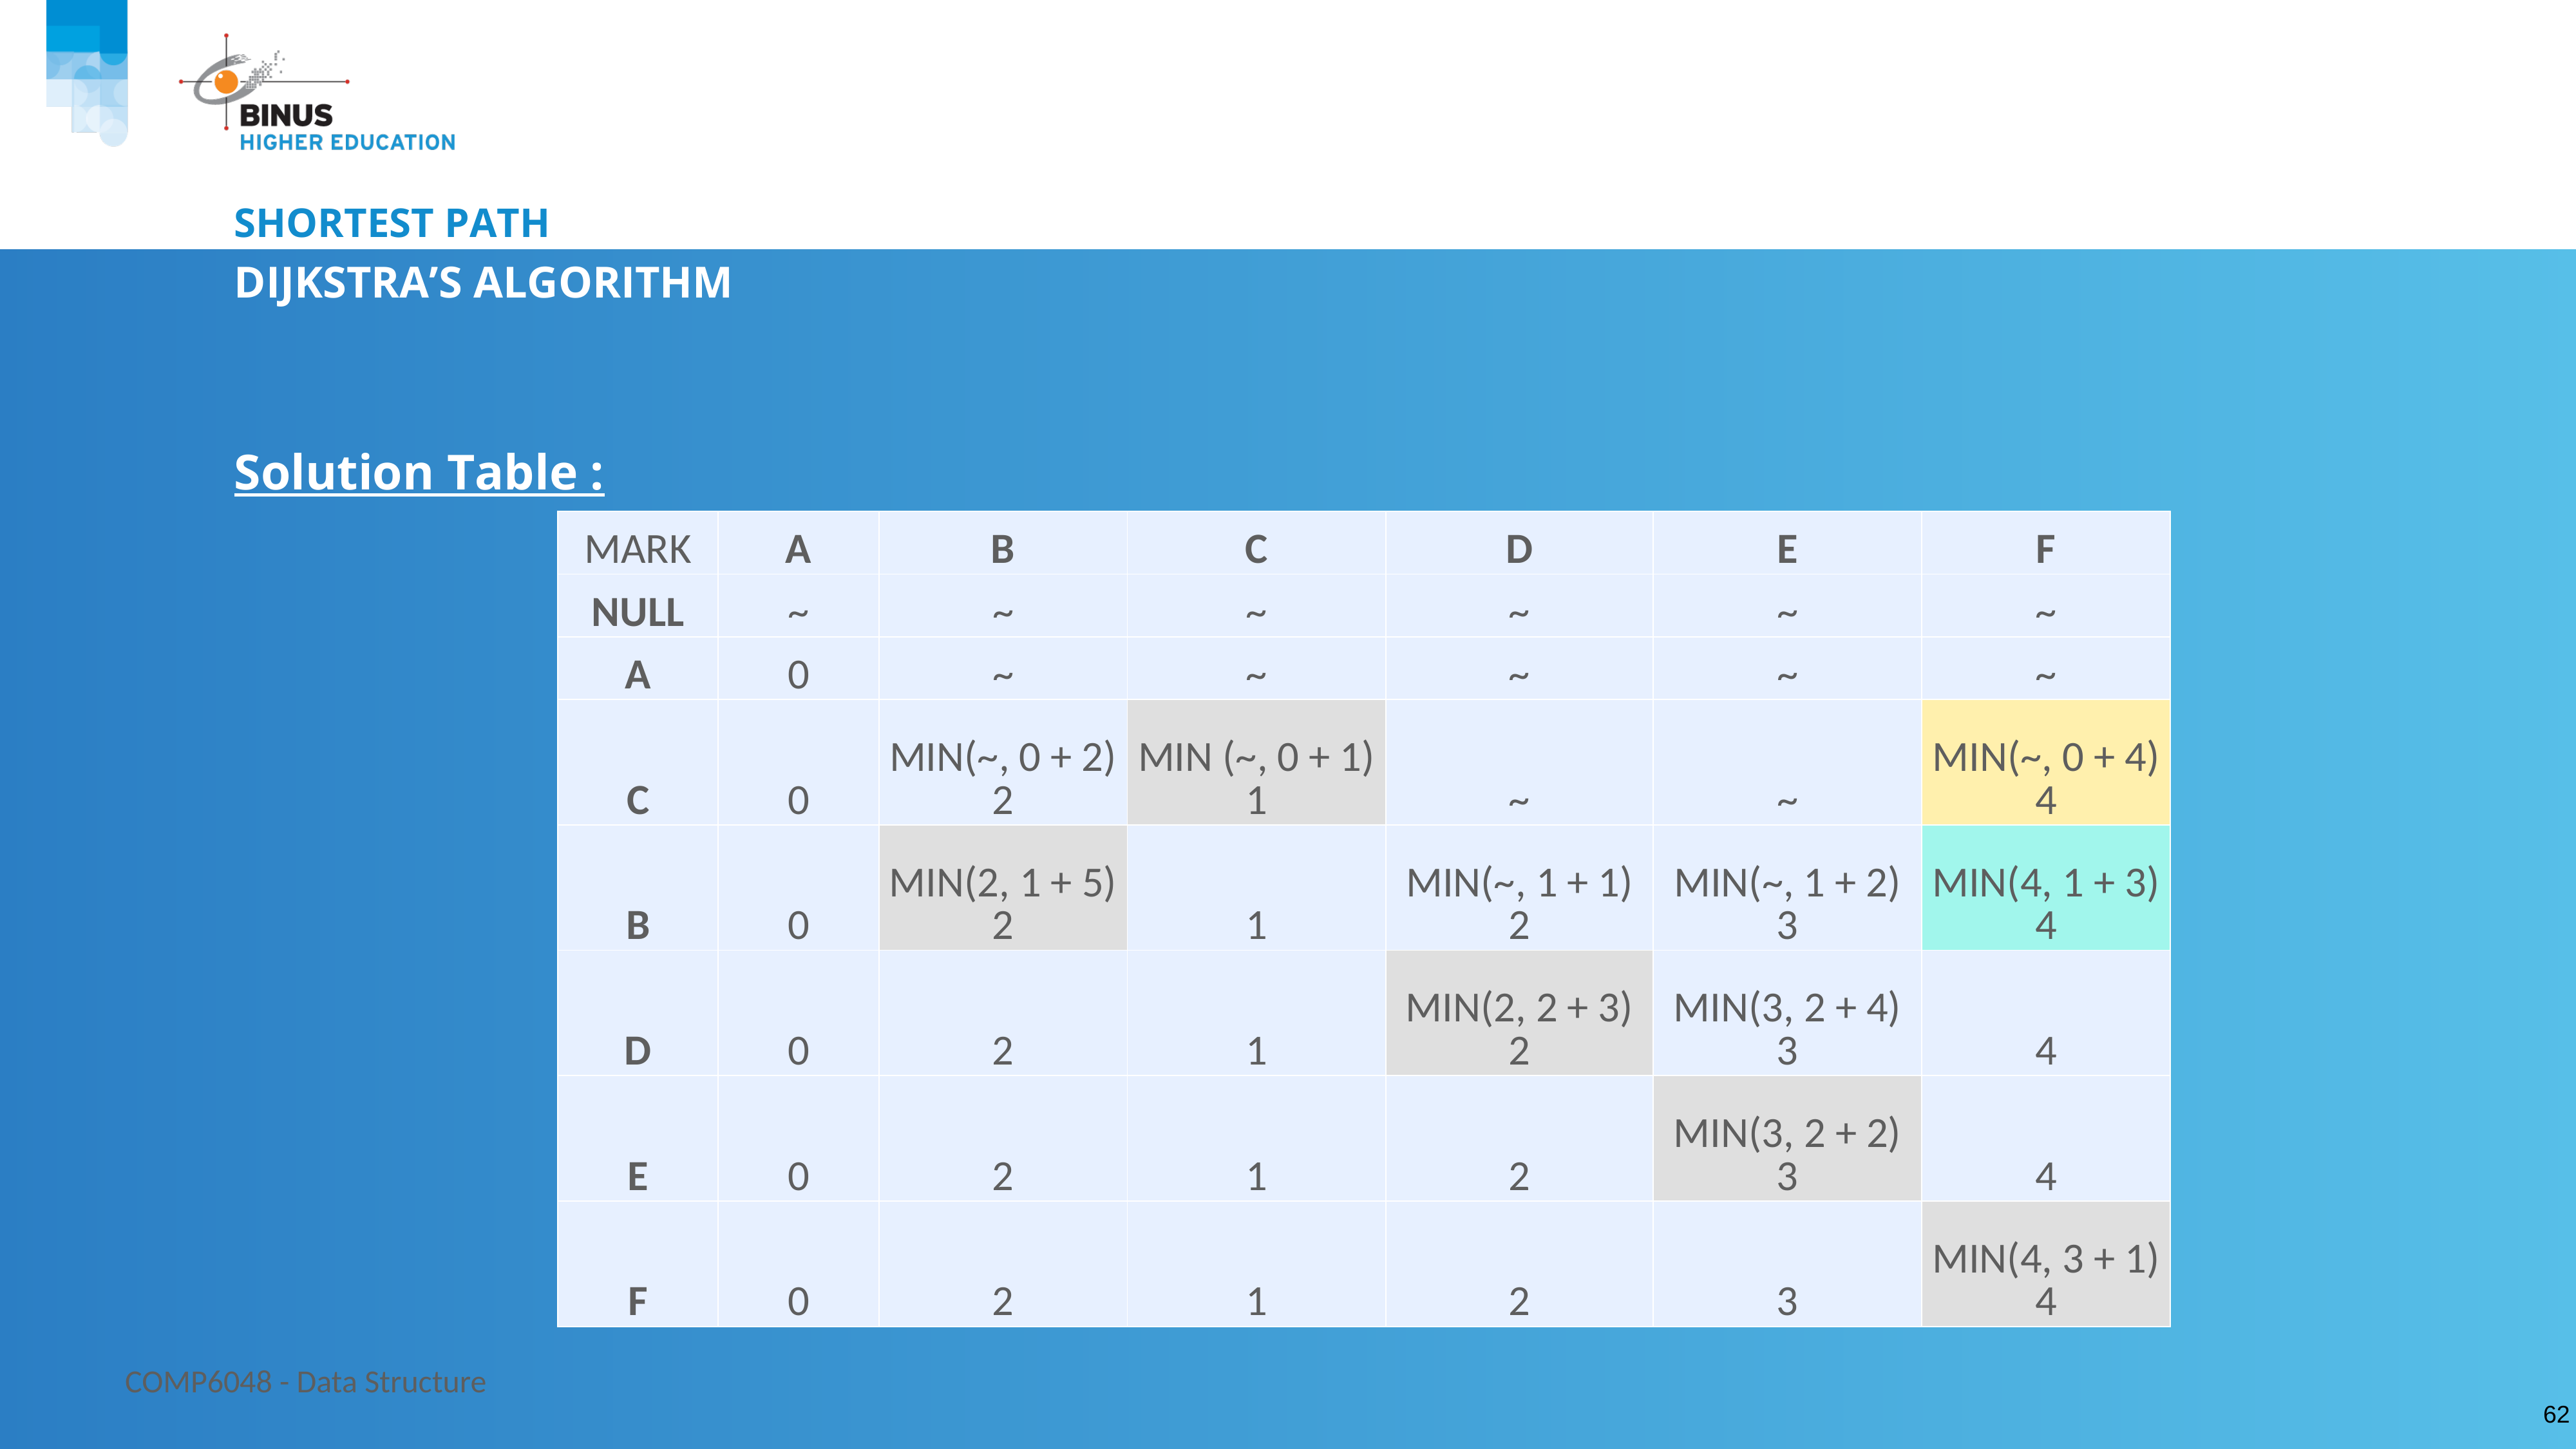

# Shortest path
Dijkstra’s Algorithm
Solution Table :
| MARK | A | B | C | D | E | F |
| --- | --- | --- | --- | --- | --- | --- |
| NULL | ~ | ~ | ~ | ~ | ~ | ~ |
| A | 0 | ~ | ~ | ~ | ~ | ~ |
| C | 0 | MIN(~, 0 + 2) 2 | MIN (~, 0 + 1) 1 | ~ | ~ | MIN(~, 0 + 4) 4 |
| B | 0 | MIN(2, 1 + 5) 2 | 1 | MIN(~, 1 + 1) 2 | MIN(~, 1 + 2) 3 | MIN(4, 1 + 3) 4 |
| D | 0 | 2 | 1 | MIN(2, 2 + 3) 2 | MIN(3, 2 + 4) 3 | 4 |
| E | 0 | 2 | 1 | 2 | MIN(3, 2 + 2) 3 | 4 |
| F | 0 | 2 | 1 | 2 | 3 | MIN(4, 3 + 1) 4 |
COMP6048 - Data Structure
62